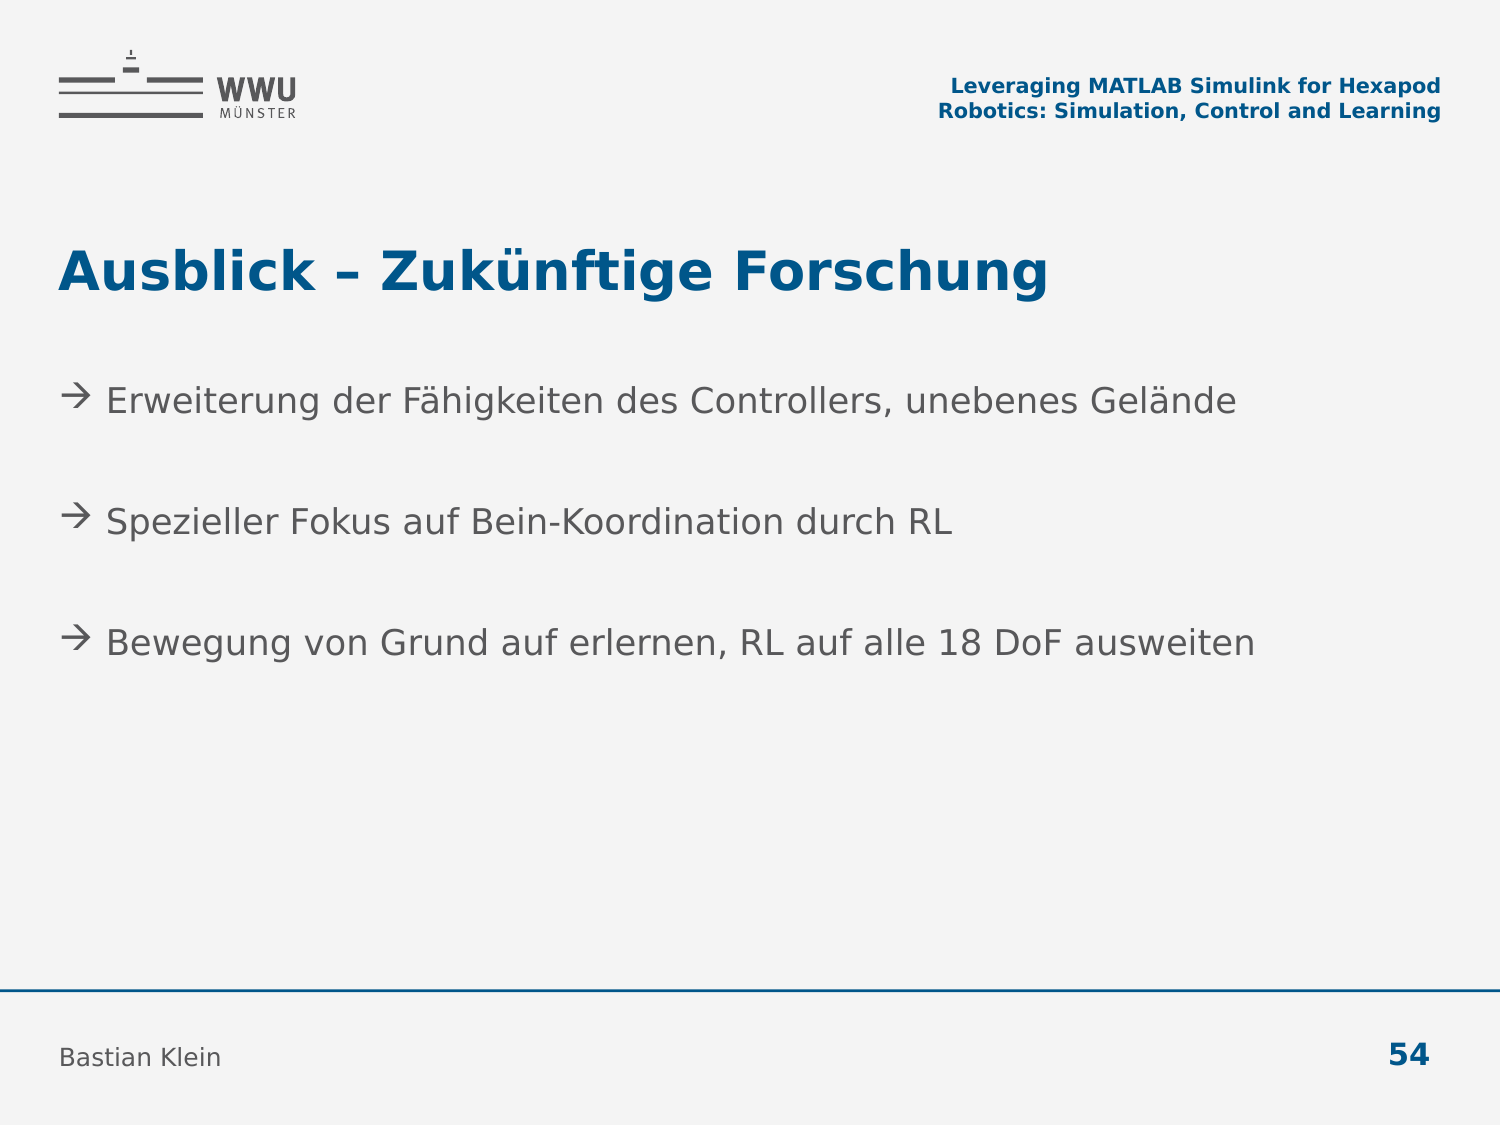

Leveraging MATLAB Simulink for Hexapod Robotics: Simulation, Control and Learning
# Ausblick – Zukünftige Forschung
Erweiterung der Fähigkeiten des Controllers, unebenes Gelände

Spezieller Fokus auf Bein-Koordination durch RL

Bewegung von Grund auf erlernen, RL auf alle 18 DoF ausweiten
Bastian Klein
54